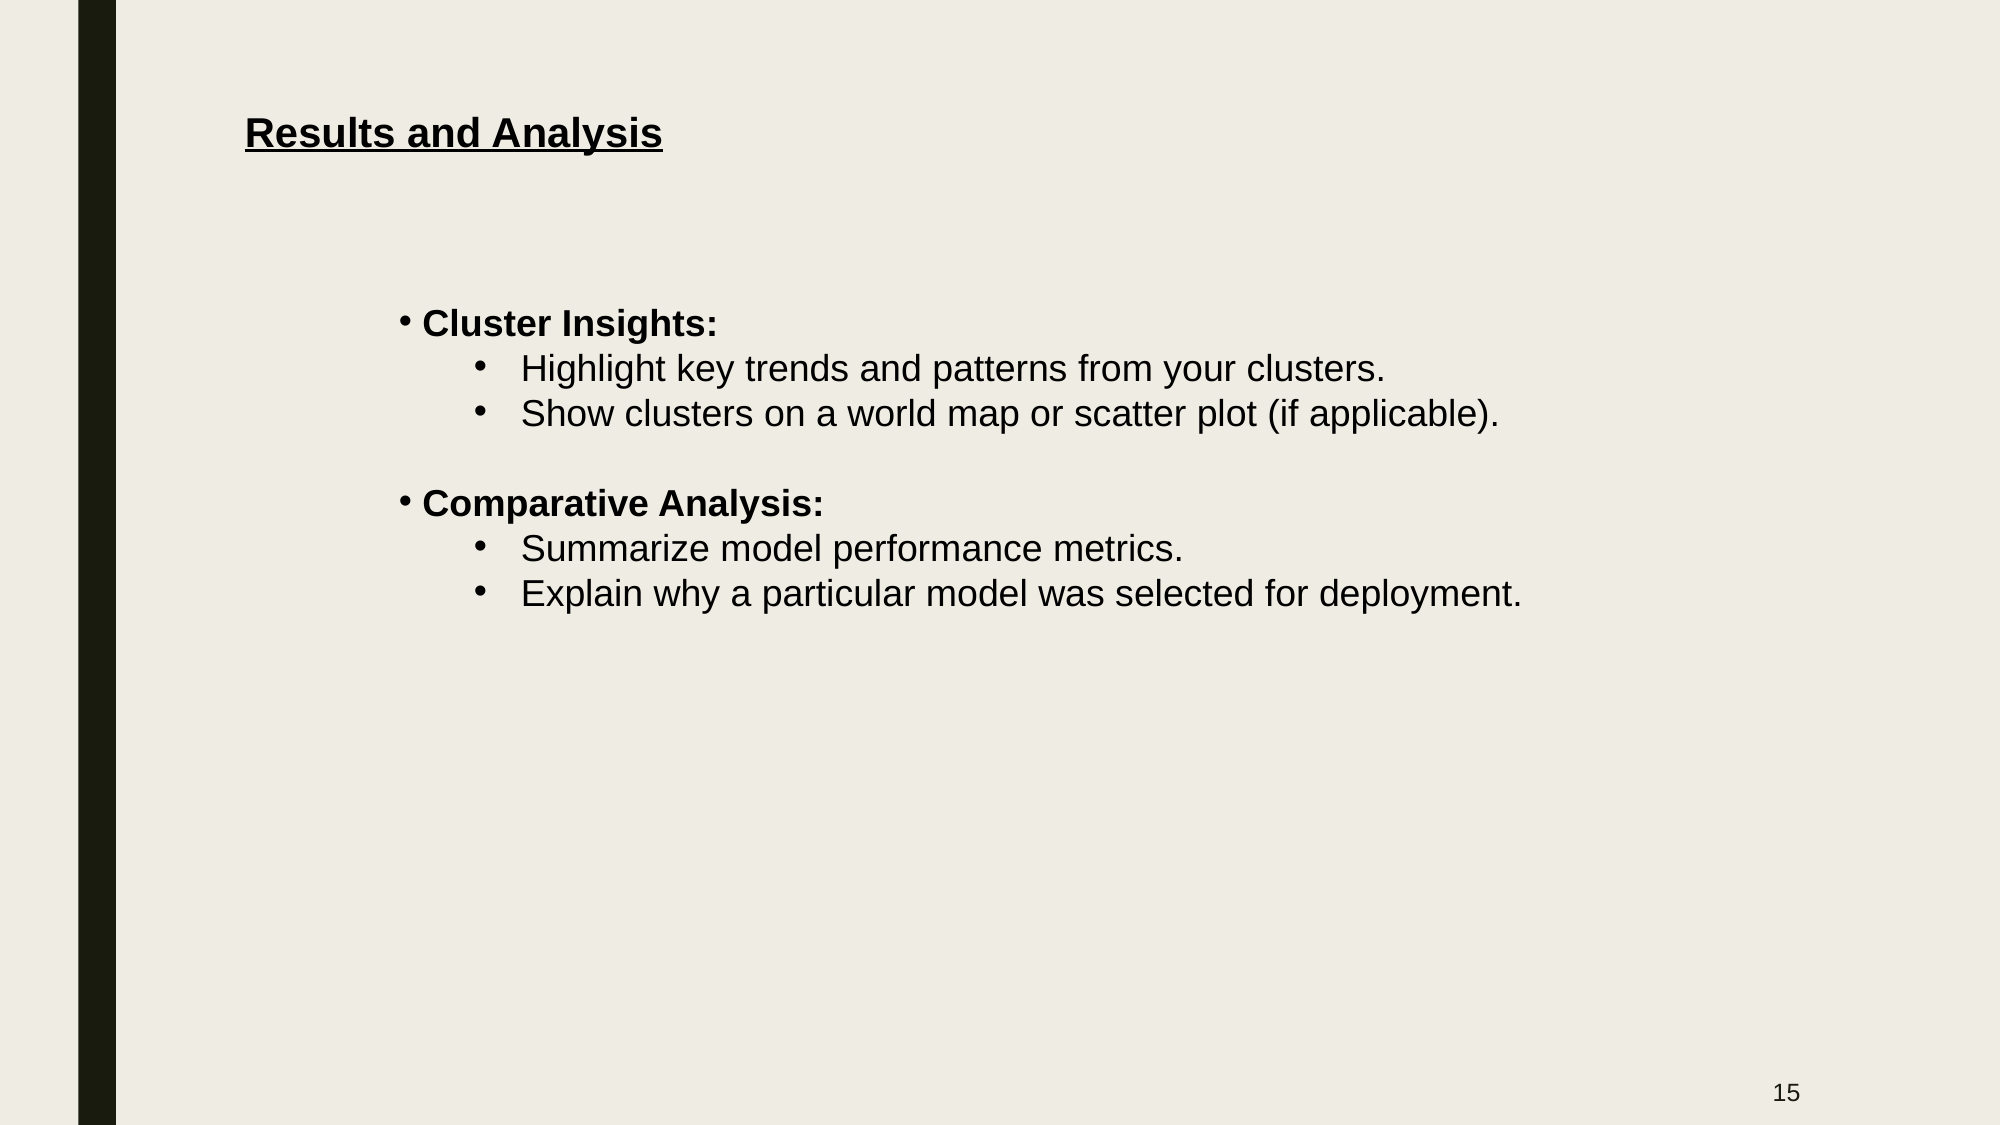

Results and Analysis

 Cluster Insights:
Highlight key trends and patterns from your clusters.
Show clusters on a world map or scatter plot (if applicable).

 Comparative Analysis:
Summarize model performance metrics.
Explain why a particular model was selected for deployment.
15